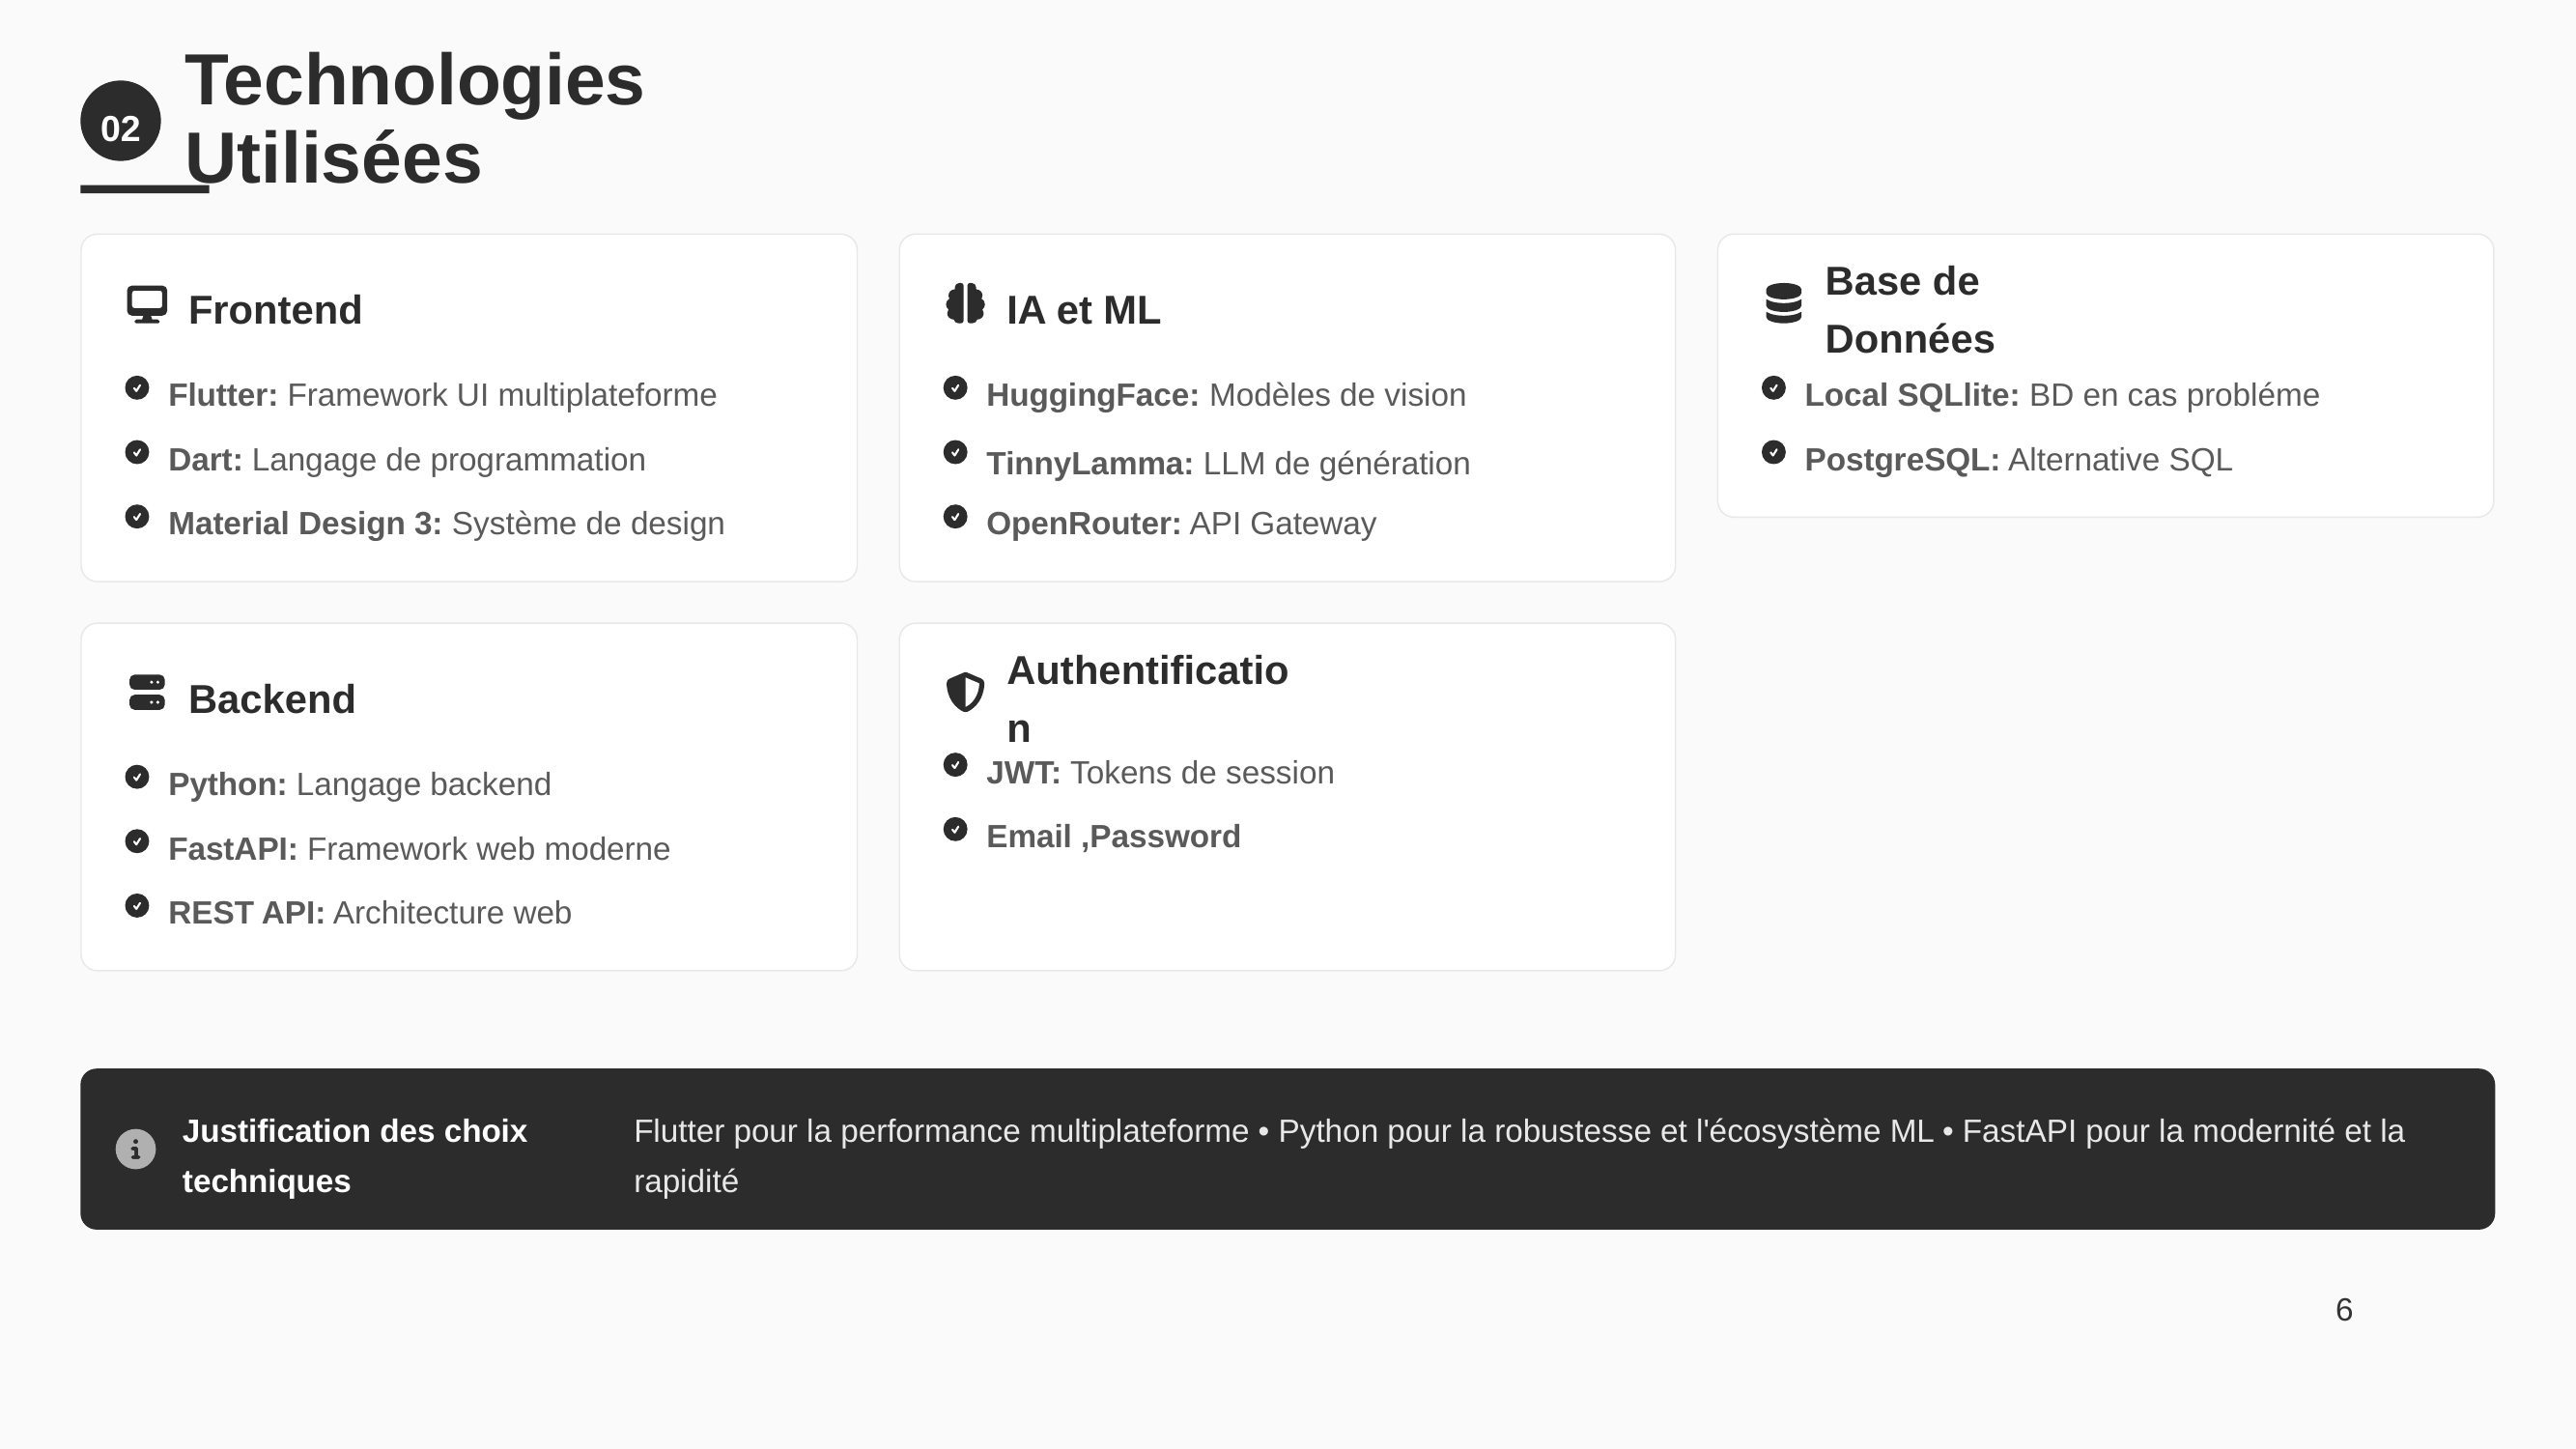

02

Technologies Utilisées

Frontend
IA et ML
Base de Données

Flutter: Framework UI multiplateforme
HuggingFace: Modèles de vision
Local SQLlite: BD en cas probléme

TinnyLamma: LLM de génération
Dart: Langage de programmation
PostgreSQL: Alternative SQL

Material Design 3: Système de design
OpenRouter: API Gateway

Backend
Authentification

JWT: Tokens de session
Python: Langage backend

Email ,Password
FastAPI: Framework web moderne

REST API: Architecture web

Justification des choix techniques
Flutter pour la performance multiplateforme • Python pour la robustesse et l'écosystème ML • FastAPI pour la modernité et la rapidité

6